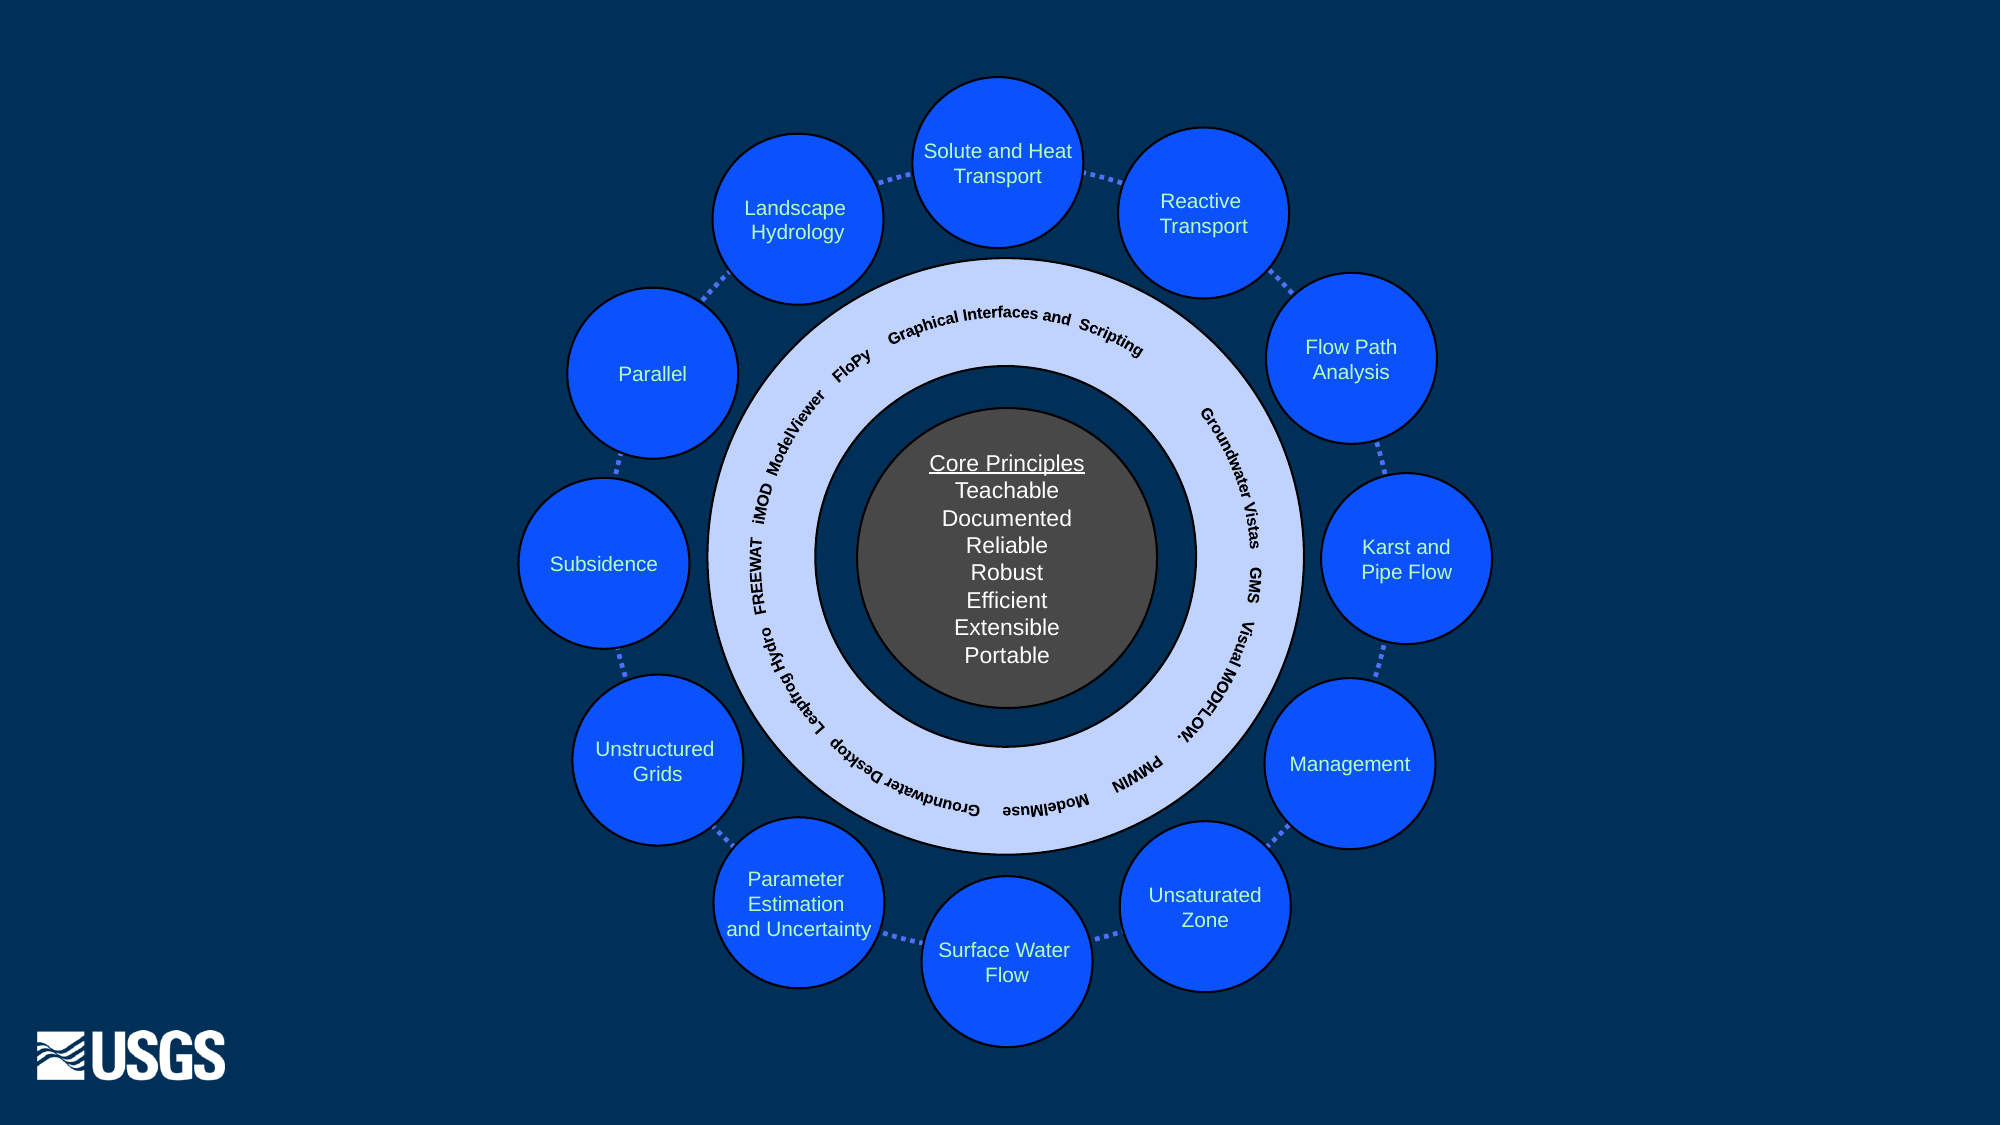

Solute and Heat
Transport
Reactive
Transport
Landscape
Hydrology

Flow Path
Analysis
Parallel
Groundwater Vistas    GMS    Visual MODFLOW.      PMWIN      ModelMuse     Groundwater Desktop   Leapfrog Hydro   FREEWAT   iMOD  ModelViewer    FloPy     Graphical Interfaces and  Scripting
Core Principles
Teachable
Documented
Reliable
Robust
Efficient
Extensible
Portable
Karst and
Pipe Flow
Subsidence
Unstructured
Grids
Management
Parameter
Estimation
and Uncertainty
Unsaturated
Zone
Surface Water
Flow